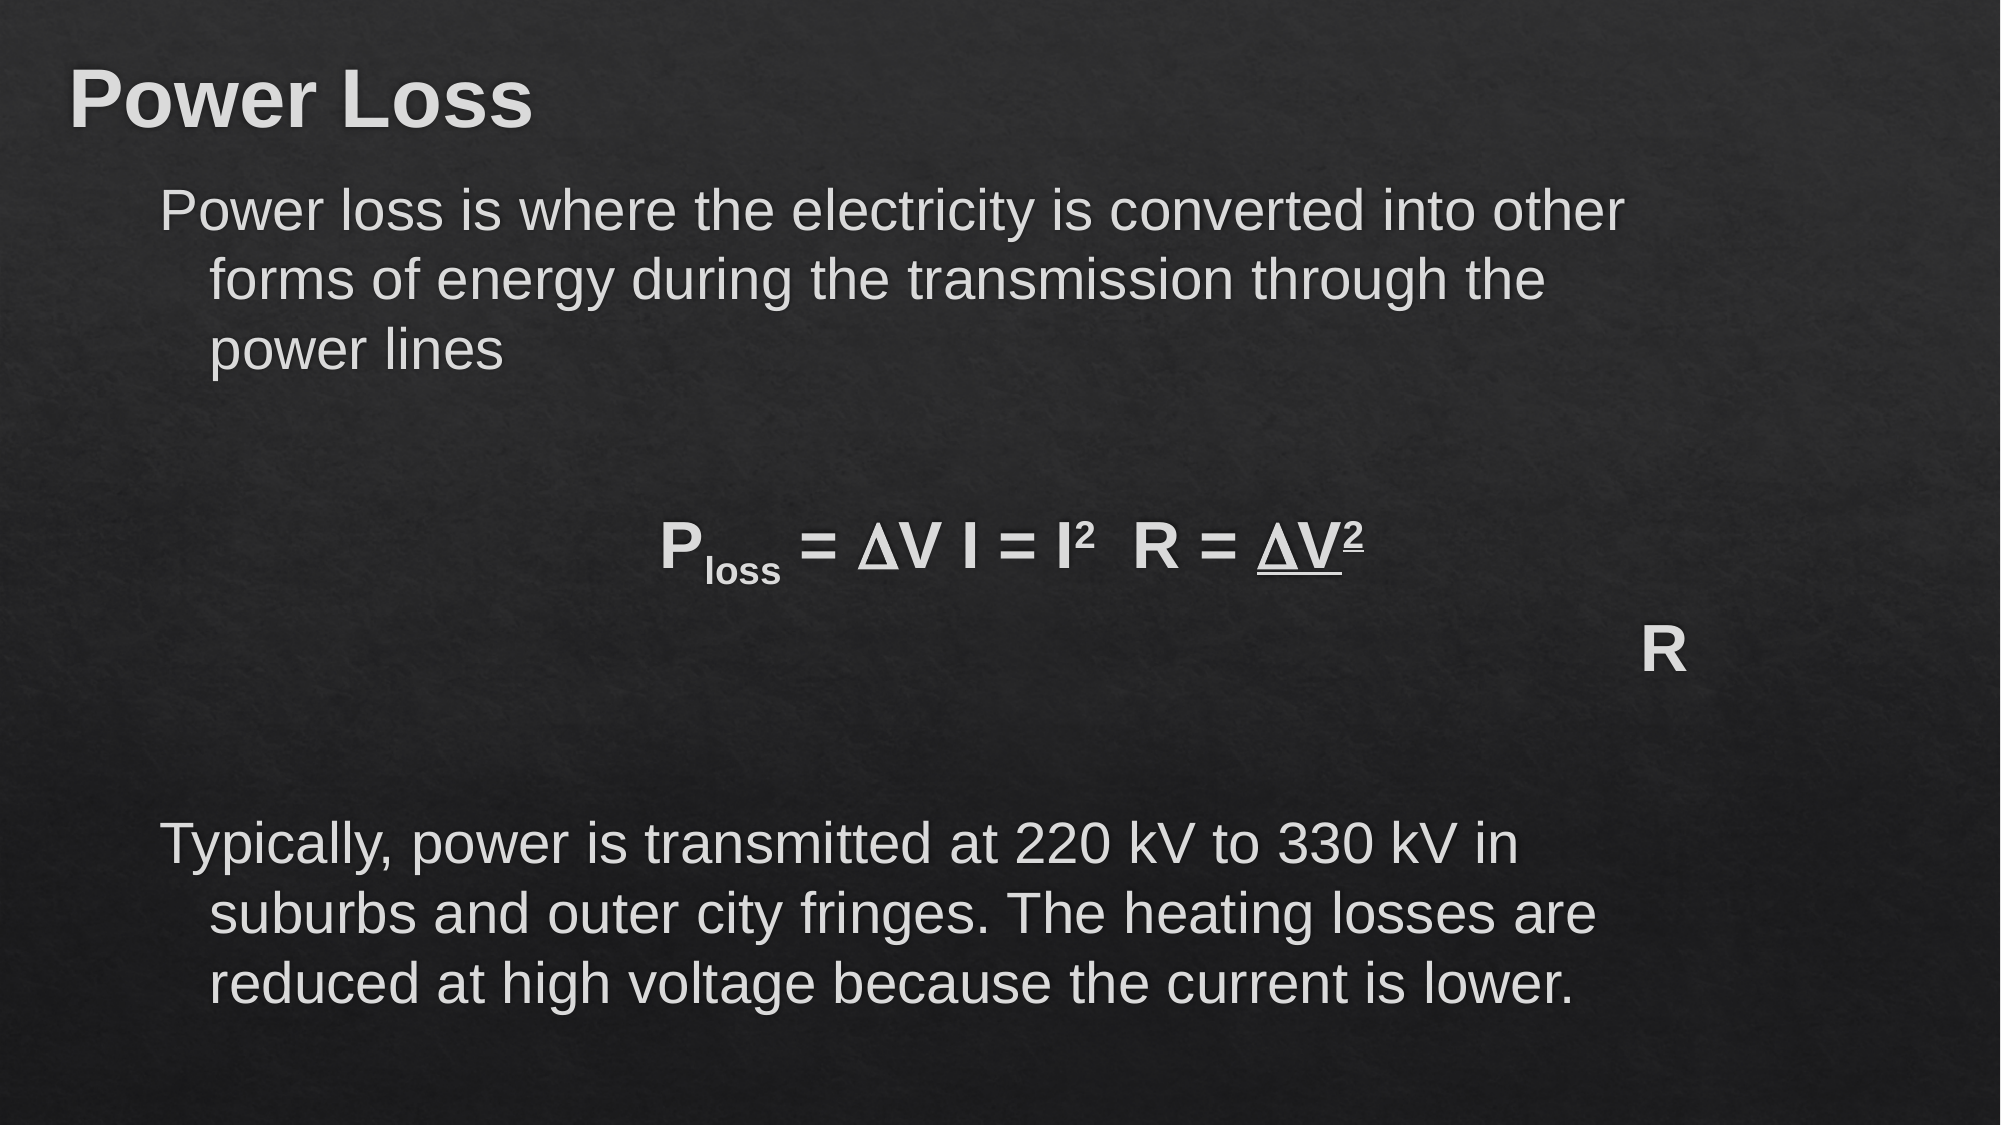

# Power Loss
Power loss is where the electricity is converted into other forms of energy during the transmission through the power lines

	                       	Ploss = ΔV I = I2  R = ΔV2
				                                                     R

Typically, power is transmitted at 220 kV to 330 kV in suburbs and outer city fringes. The heating losses are reduced at high voltage because the current is lower.